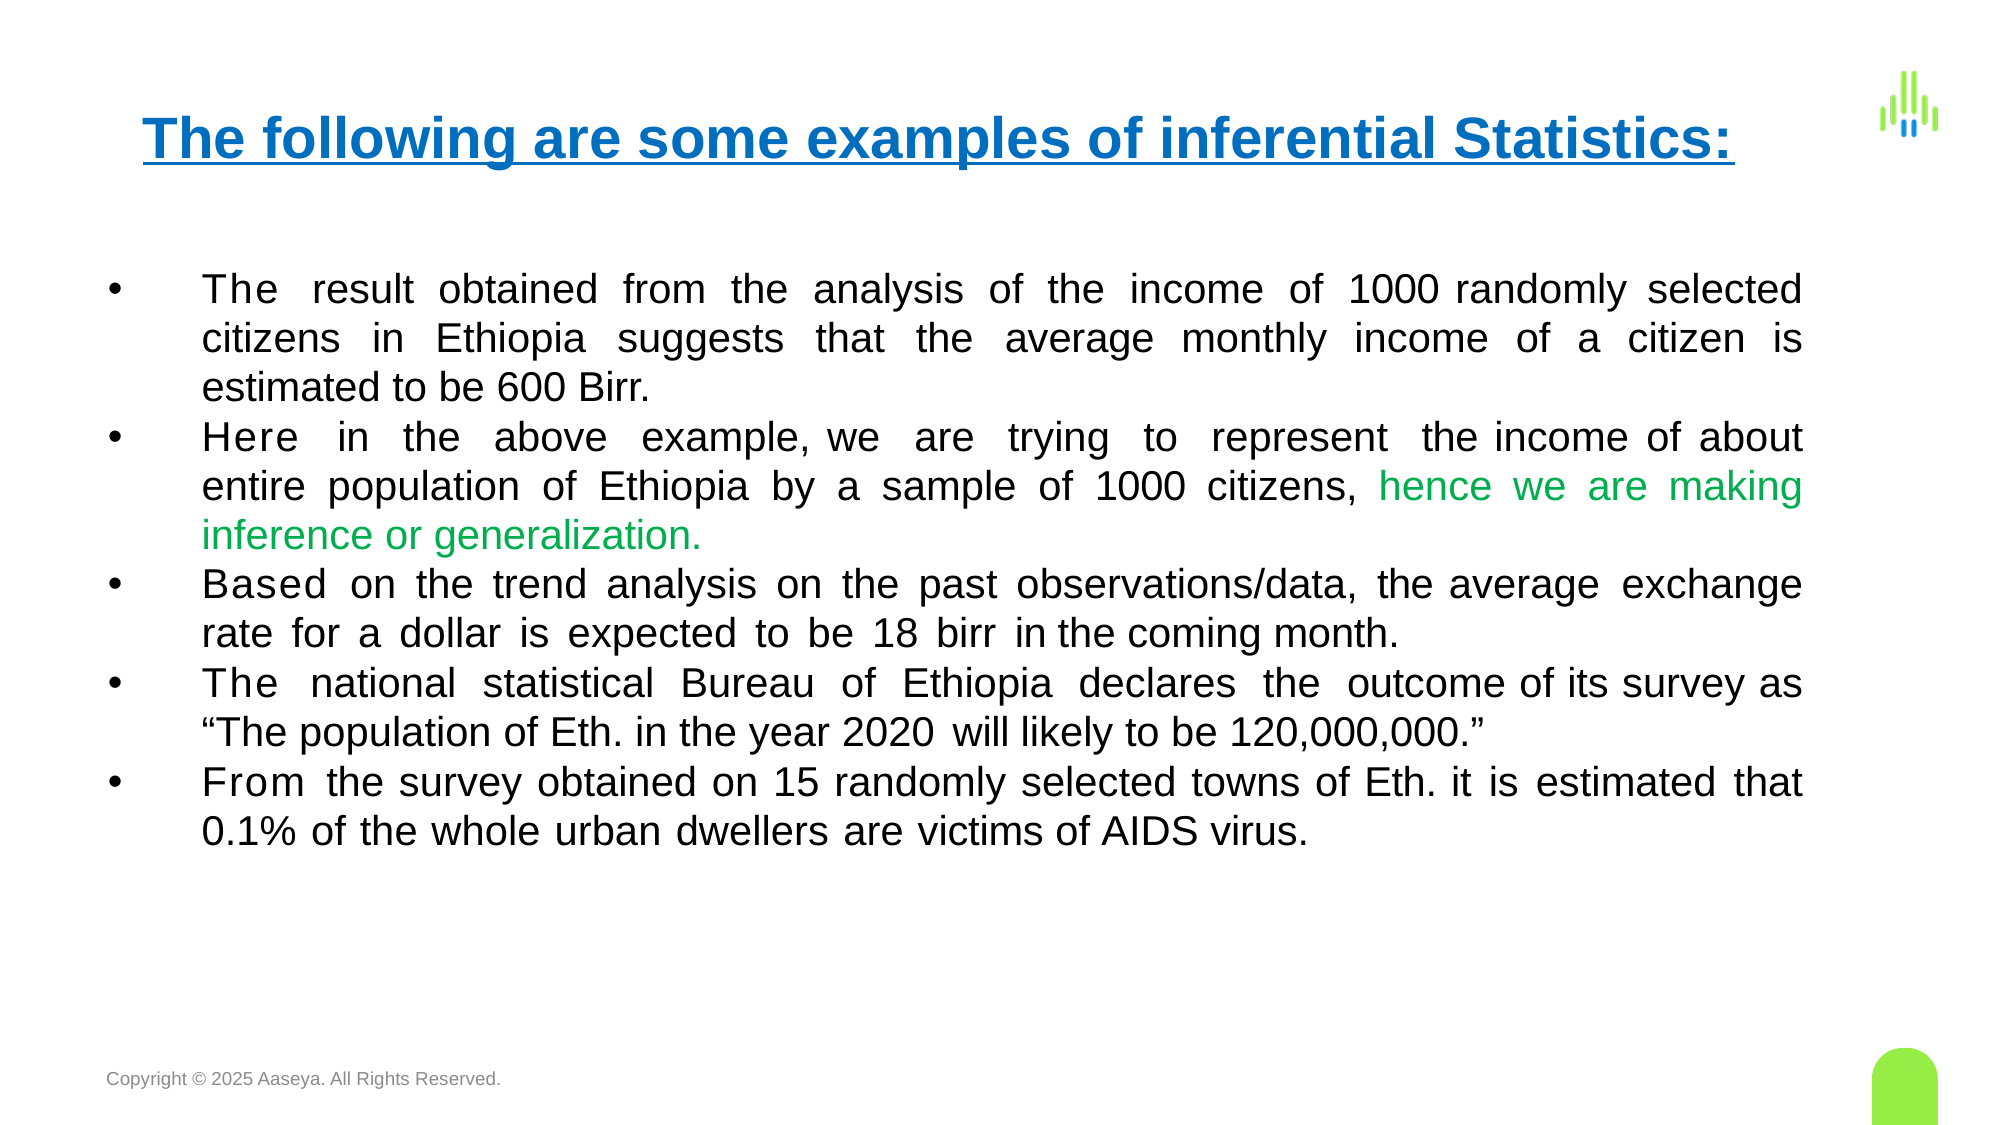

# The following are some examples of inferential Statistics:
The  result obtained from the analysis of the income of 1000 randomly selected citizens in Ethiopia suggests that the average monthly income of a citizen is estimated to be 600 Birr.
Here  in  the  above  example, we  are  trying  to  represent  the income of about entire population of Ethiopia by a sample of 1000 citizens, hence we are making inference or generalization.
Based on the trend analysis on the past observations/data, the average exchange rate for a dollar is expected to be 18 birr in the coming month.
The  national  statistical  Bureau  of  Ethiopia  declares  the  outcome of its survey as “The population of Eth. in the year 2020 will likely to be 120,000,000.”
From the survey obtained on 15 randomly selected towns of Eth. it is estimated that 0.1% of the whole urban dwellers are victims of AIDS virus.
Copyright © 2025 Aaseya. All Rights Reserved.